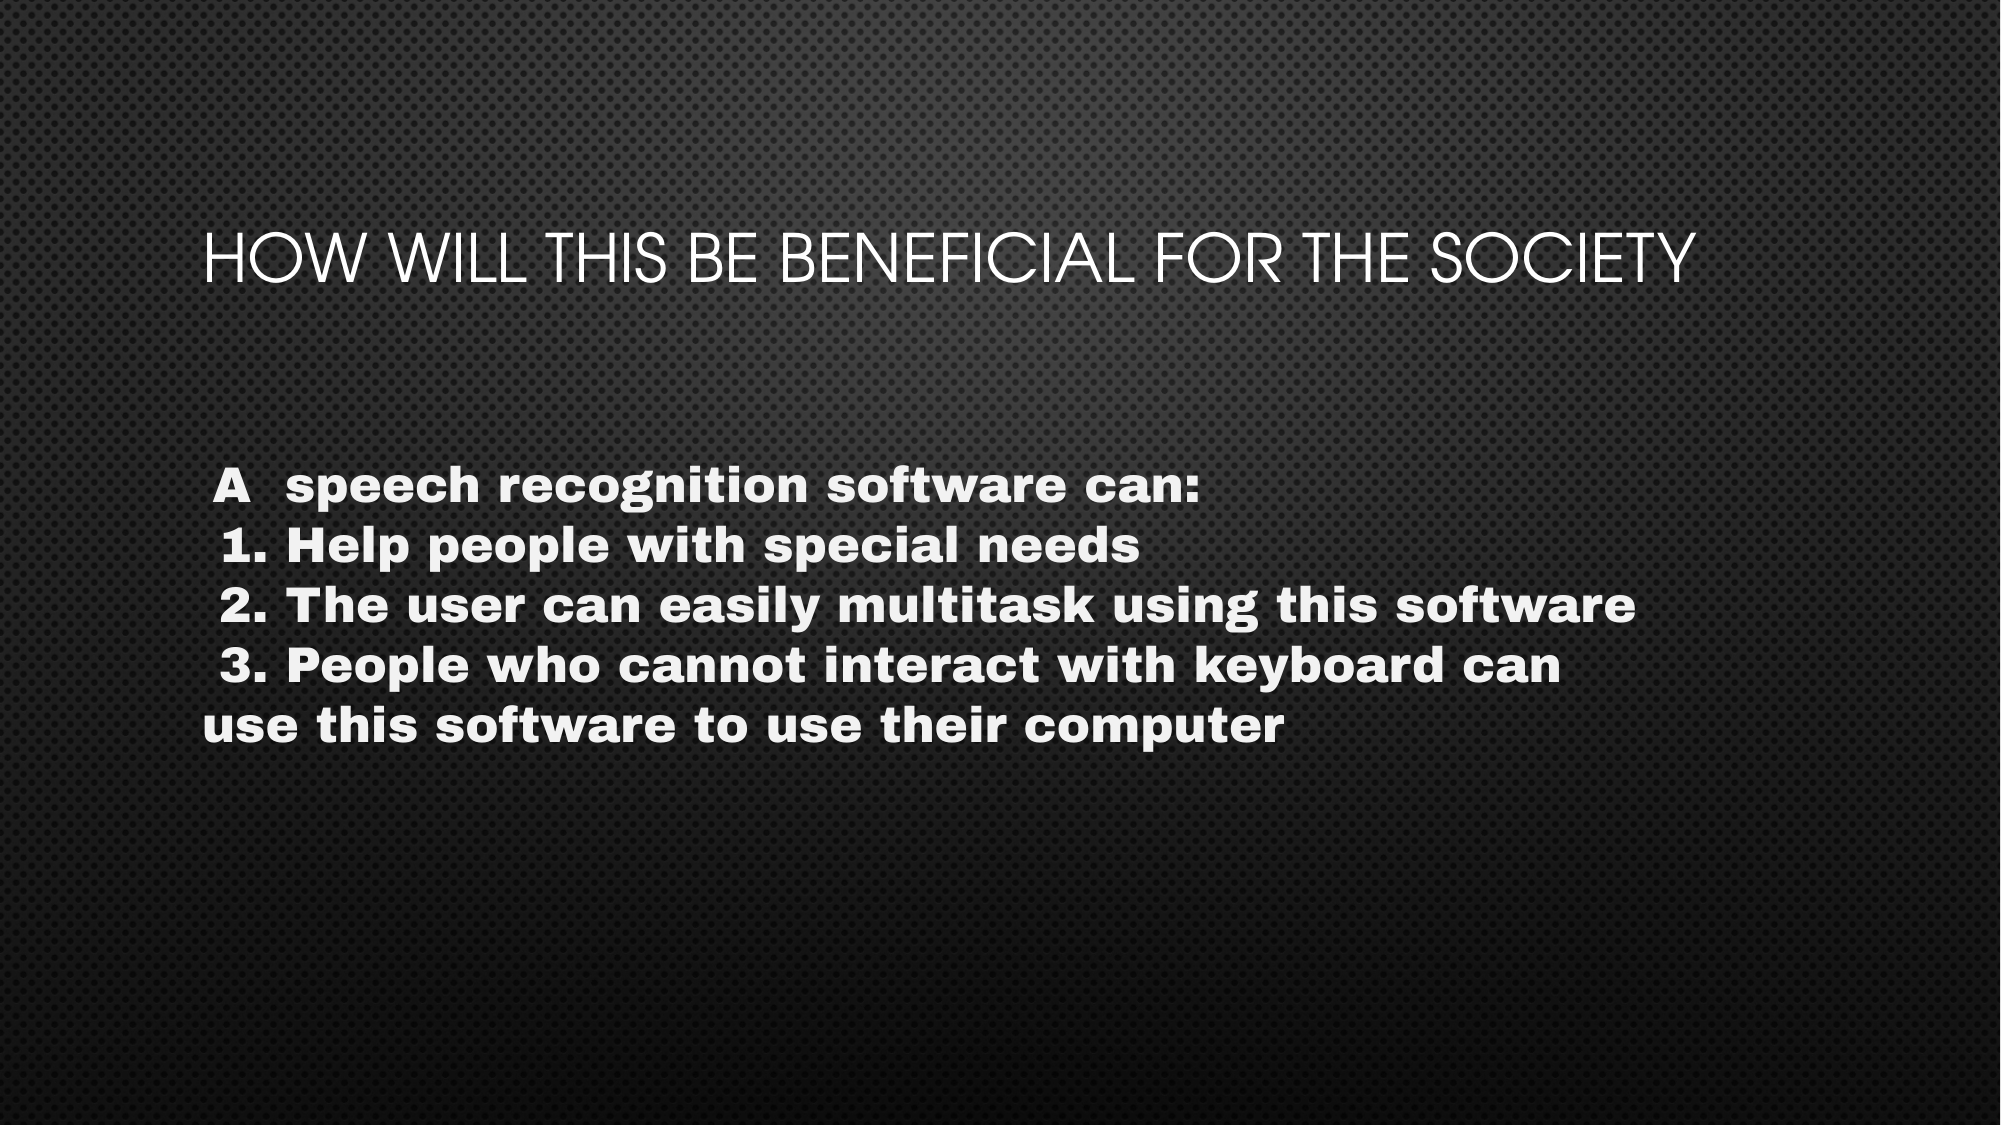

# How will this BE BENEFICIAL FOR THE SOCIETY
 A  speech recognition software can:
 1. Help people with special needs
 2. The user can easily multitask using this software
 3. People who cannot interact with keyboard can use this software to use their computer